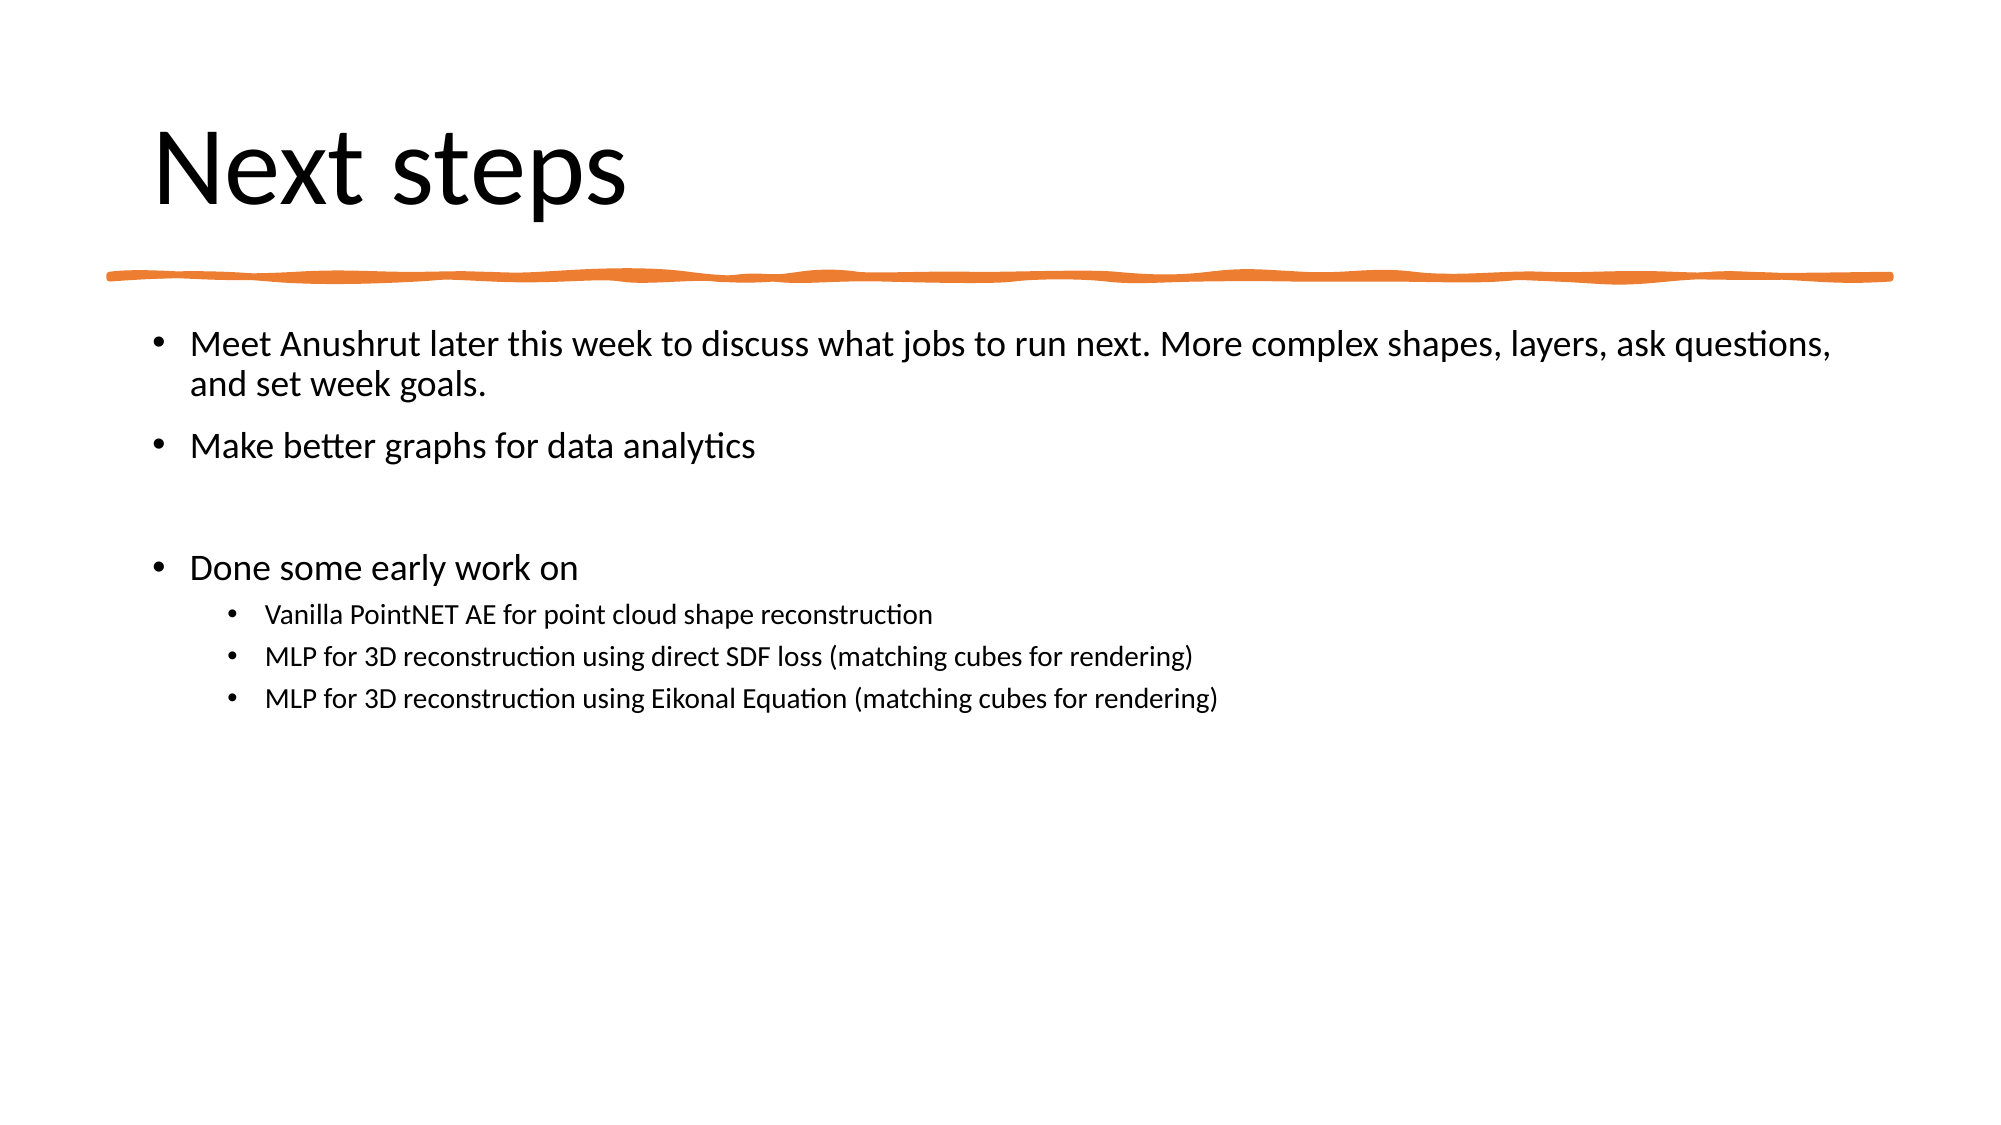

# Next steps

Meet Anushrut later this week to discuss what jobs to run next. More complex shapes, layers, ask questions, and set week goals.
Make better graphs for data analytics

Done some early work on
Vanilla PointNET AE for point cloud shape reconstruction
MLP for 3D reconstruction using direct SDF loss (matching cubes for rendering)
MLP for 3D reconstruction using Eikonal Equation (matching cubes for rendering)